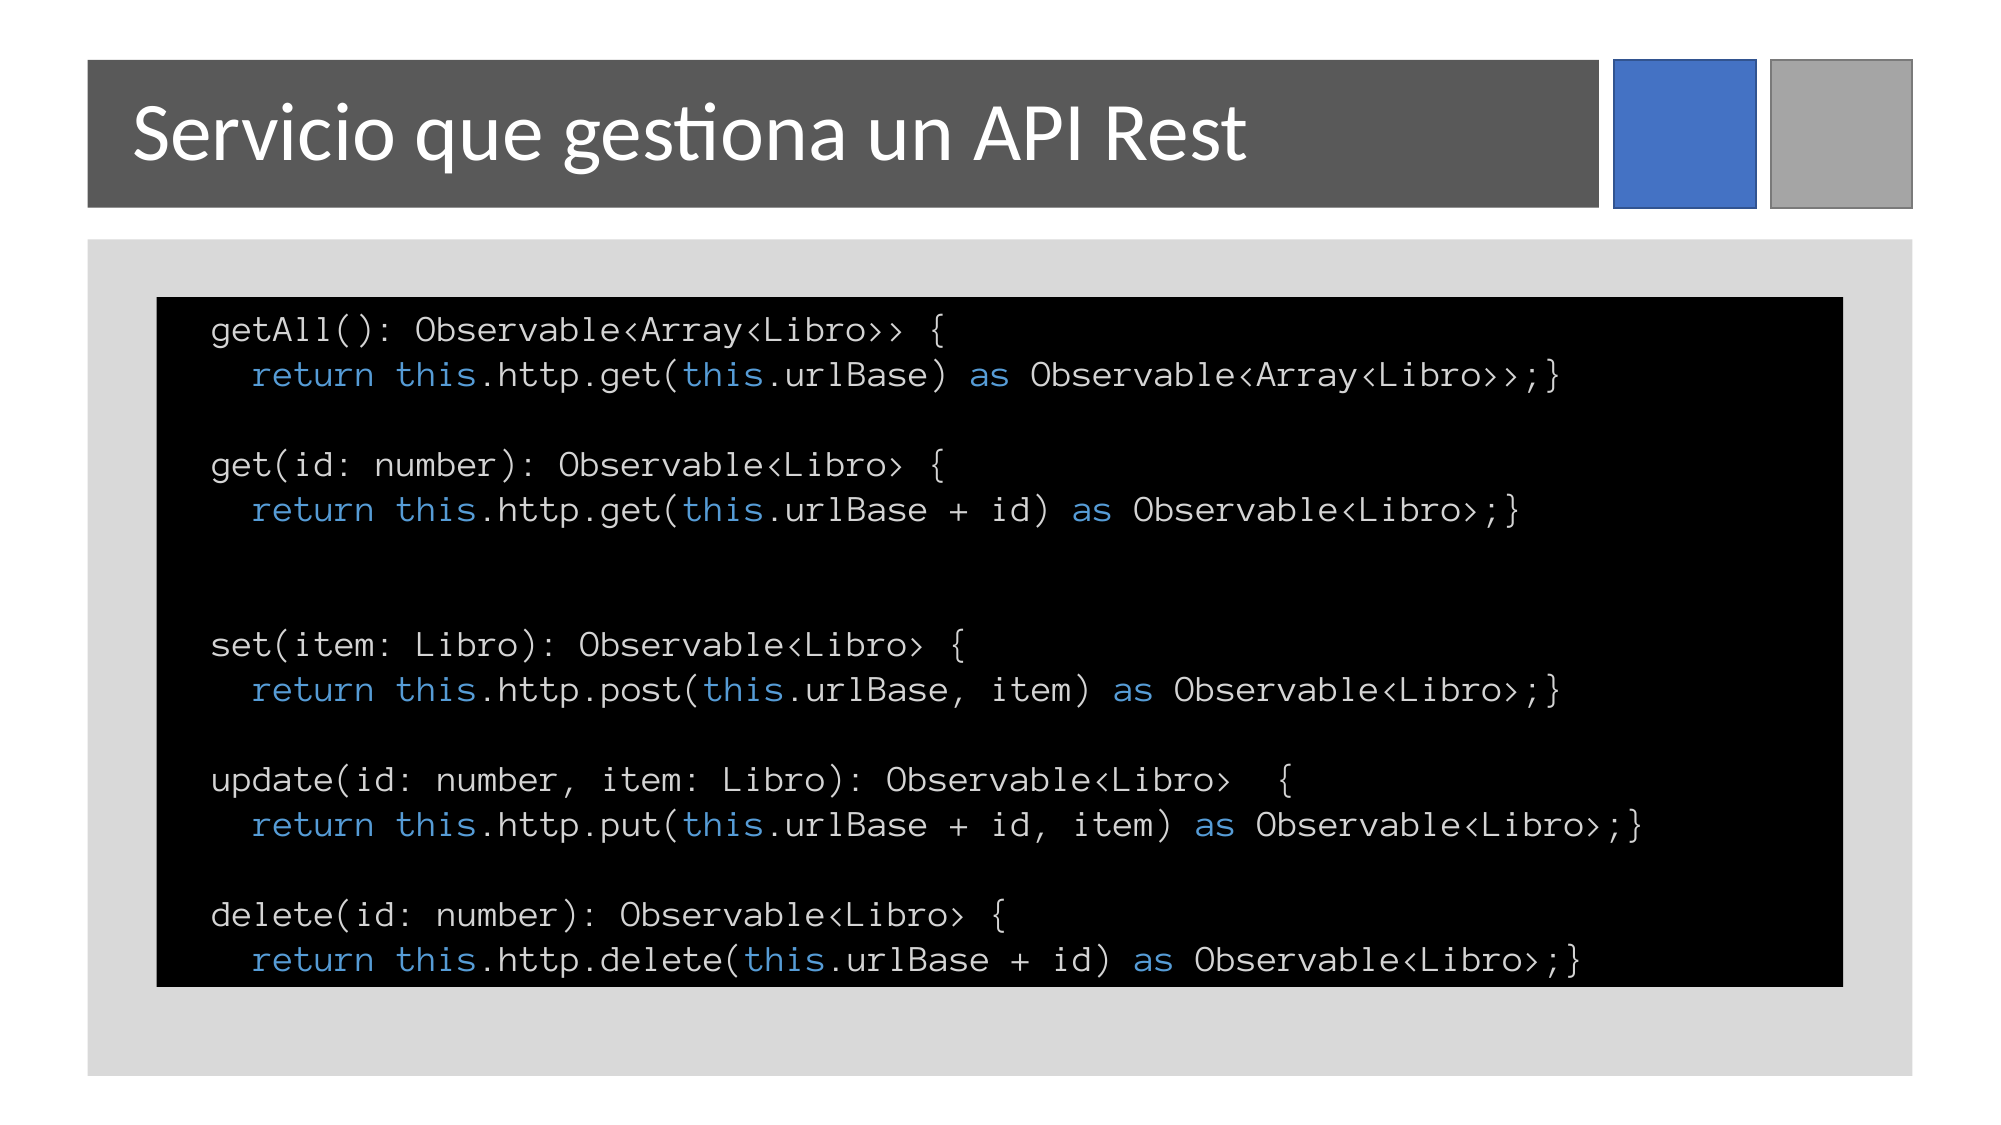

# Servicio que gestiona un API Rest
  getAll(): Observable<Array<Libro>> {
    return this.http.get(this.urlBase) as Observable<Array<Libro>>;}
  get(id: number): Observable<Libro> {
    return this.http.get(this.urlBase + id) as Observable<Libro>;}
  set(item: Libro): Observable<Libro> {
    return this.http.post(this.urlBase, item) as Observable<Libro>;}
  update(id: number, item: Libro): Observable<Libro>  {
    return this.http.put(this.urlBase + id, item) as Observable<Libro>;}
  delete(id: number): Observable<Libro> {
    return this.http.delete(this.urlBase + id) as Observable<Libro>;}